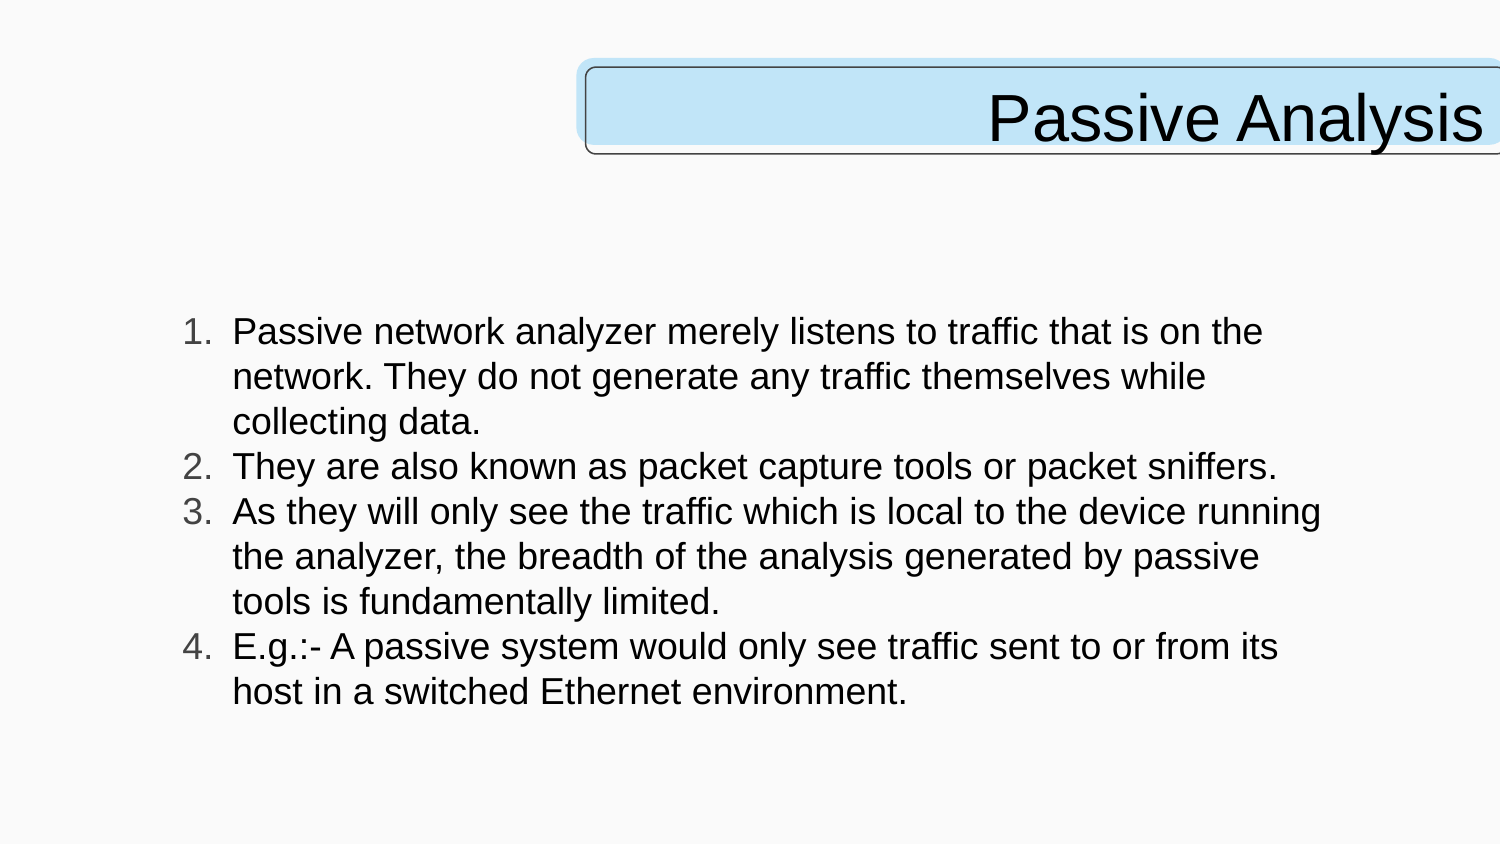

# Passive Analysis
Passive network analyzer merely listens to traffic that is on the network. They do not generate any traffic themselves while collecting data.
They are also known as packet capture tools or packet sniffers.
As they will only see the traffic which is local to the device running the analyzer, the breadth of the analysis generated by passive tools is fundamentally limited.
E.g.:- A passive system would only see traffic sent to or from its host in a switched Ethernet environment.